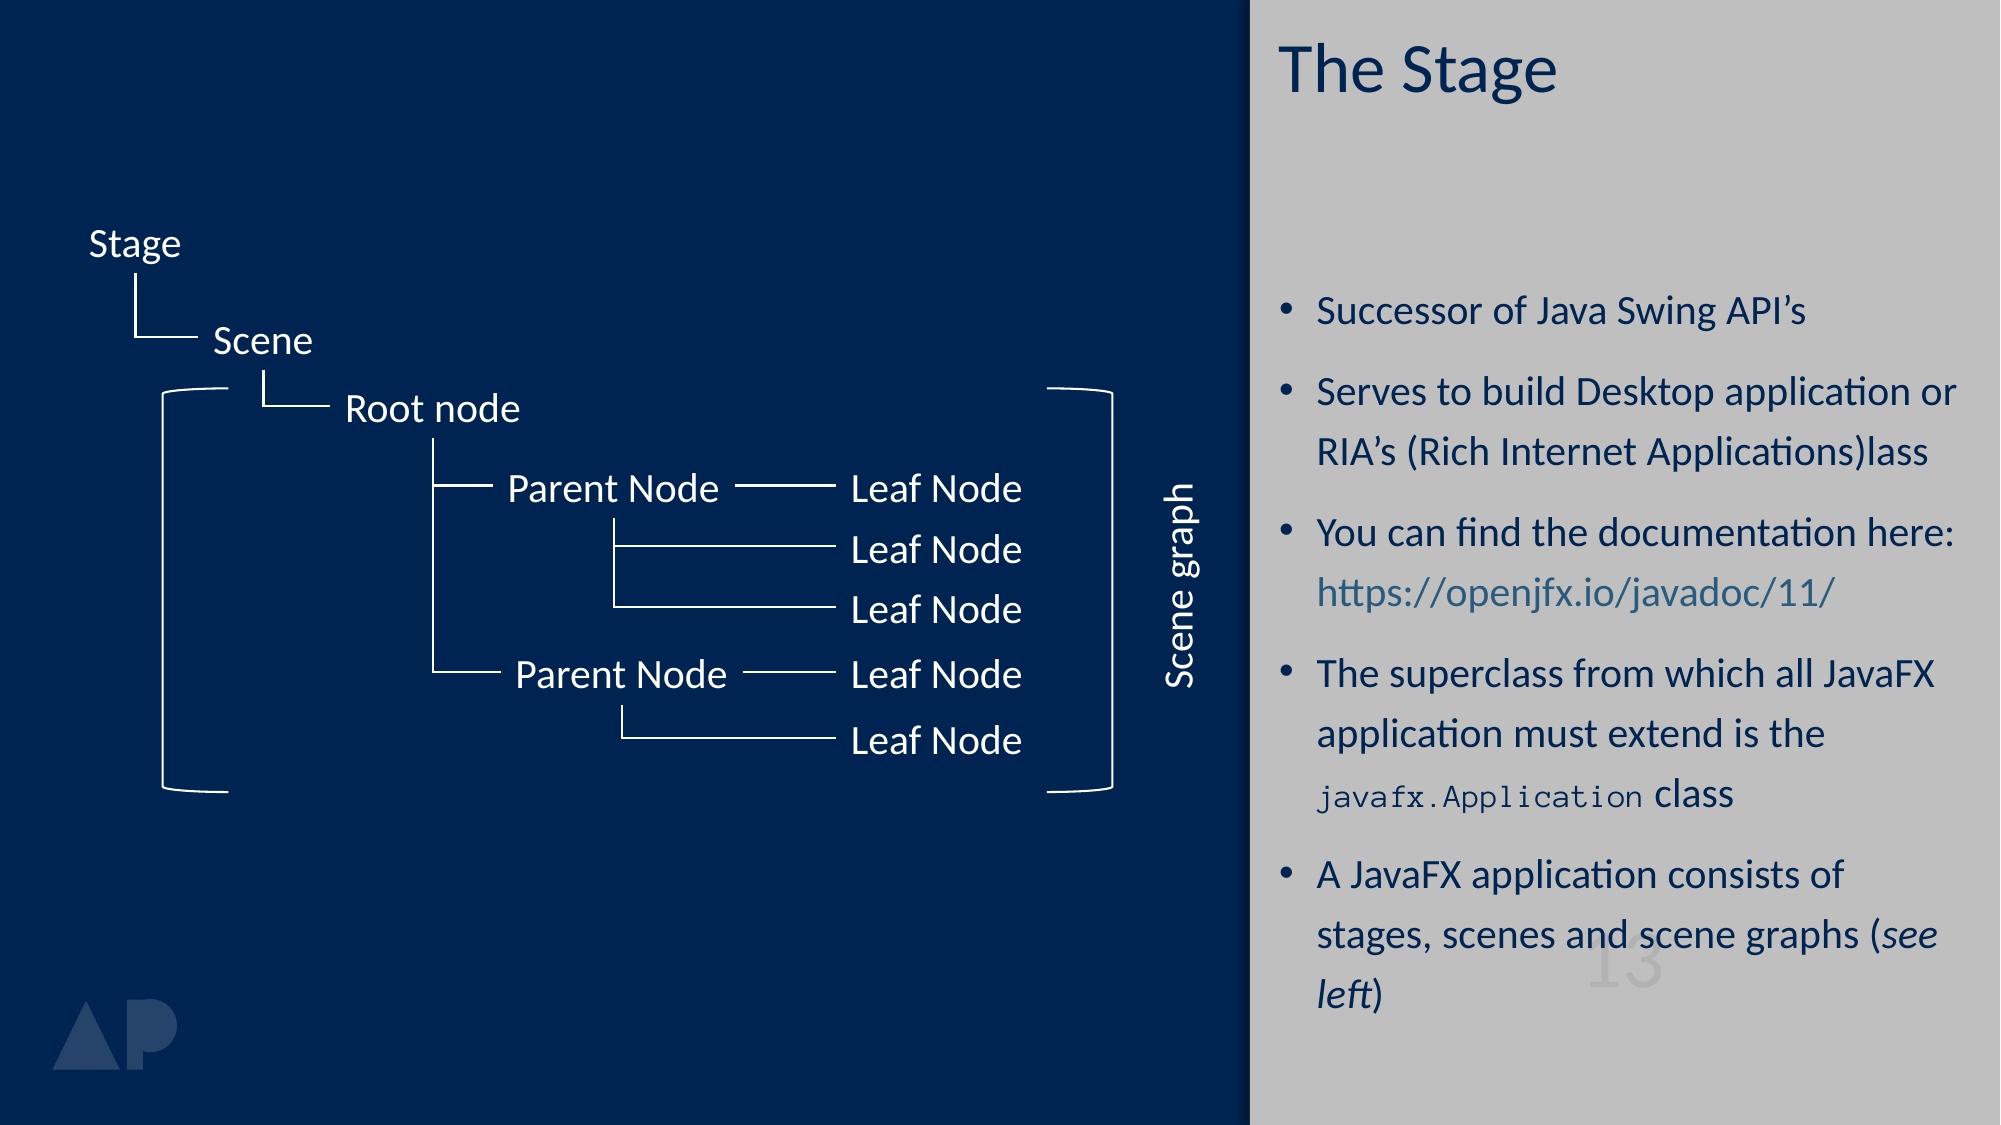

# The Stage
Stage
Successor of Java Swing API’s
Serves to build Desktop application or RIA’s (Rich Internet Applications)lass
You can find the documentation here:
https://openjfx.io/javadoc/11/
The superclass from which all JavaFX application must extend is the javafx.Application class
A JavaFX application consists of stages, scenes and scene graphs (see left)
Scene
Root node
Parent Node
Leaf Node
Leaf Node
Leaf Node
Parent Node
Leaf Node
Leaf Node

Scene graph